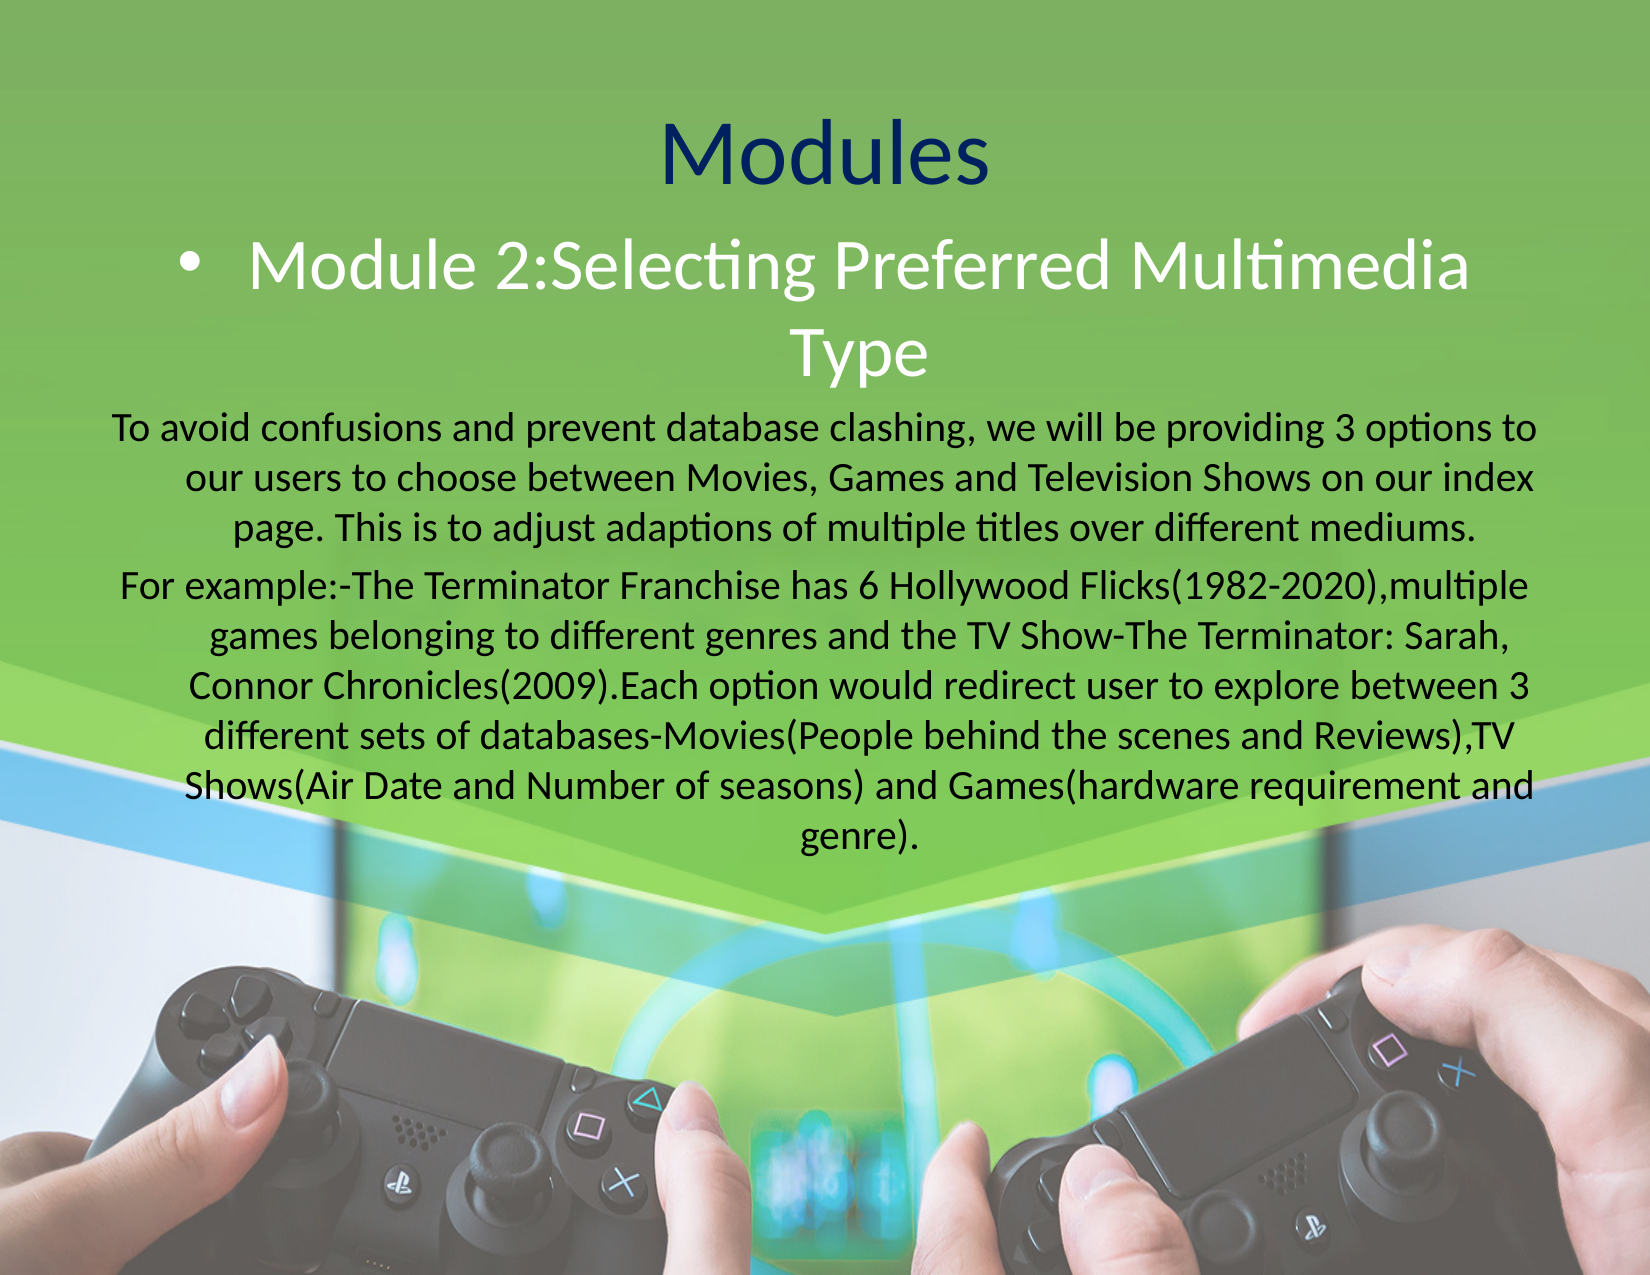

# Modules
Module 2:Selecting Preferred Multimedia Type
To avoid confusions and prevent database clashing, we will be providing 3 options to our users to choose between Movies, Games and Television Shows on our index page. This is to adjust adaptions of multiple titles over different mediums.
For example:-The Terminator Franchise has 6 Hollywood Flicks(1982-2020),multiple games belonging to different genres and the TV Show-The Terminator: Sarah, Connor Chronicles(2009).Each option would redirect user to explore between 3 different sets of databases-Movies(People behind the scenes and Reviews),TV Shows(Air Date and Number of seasons) and Games(hardware requirement and genre).